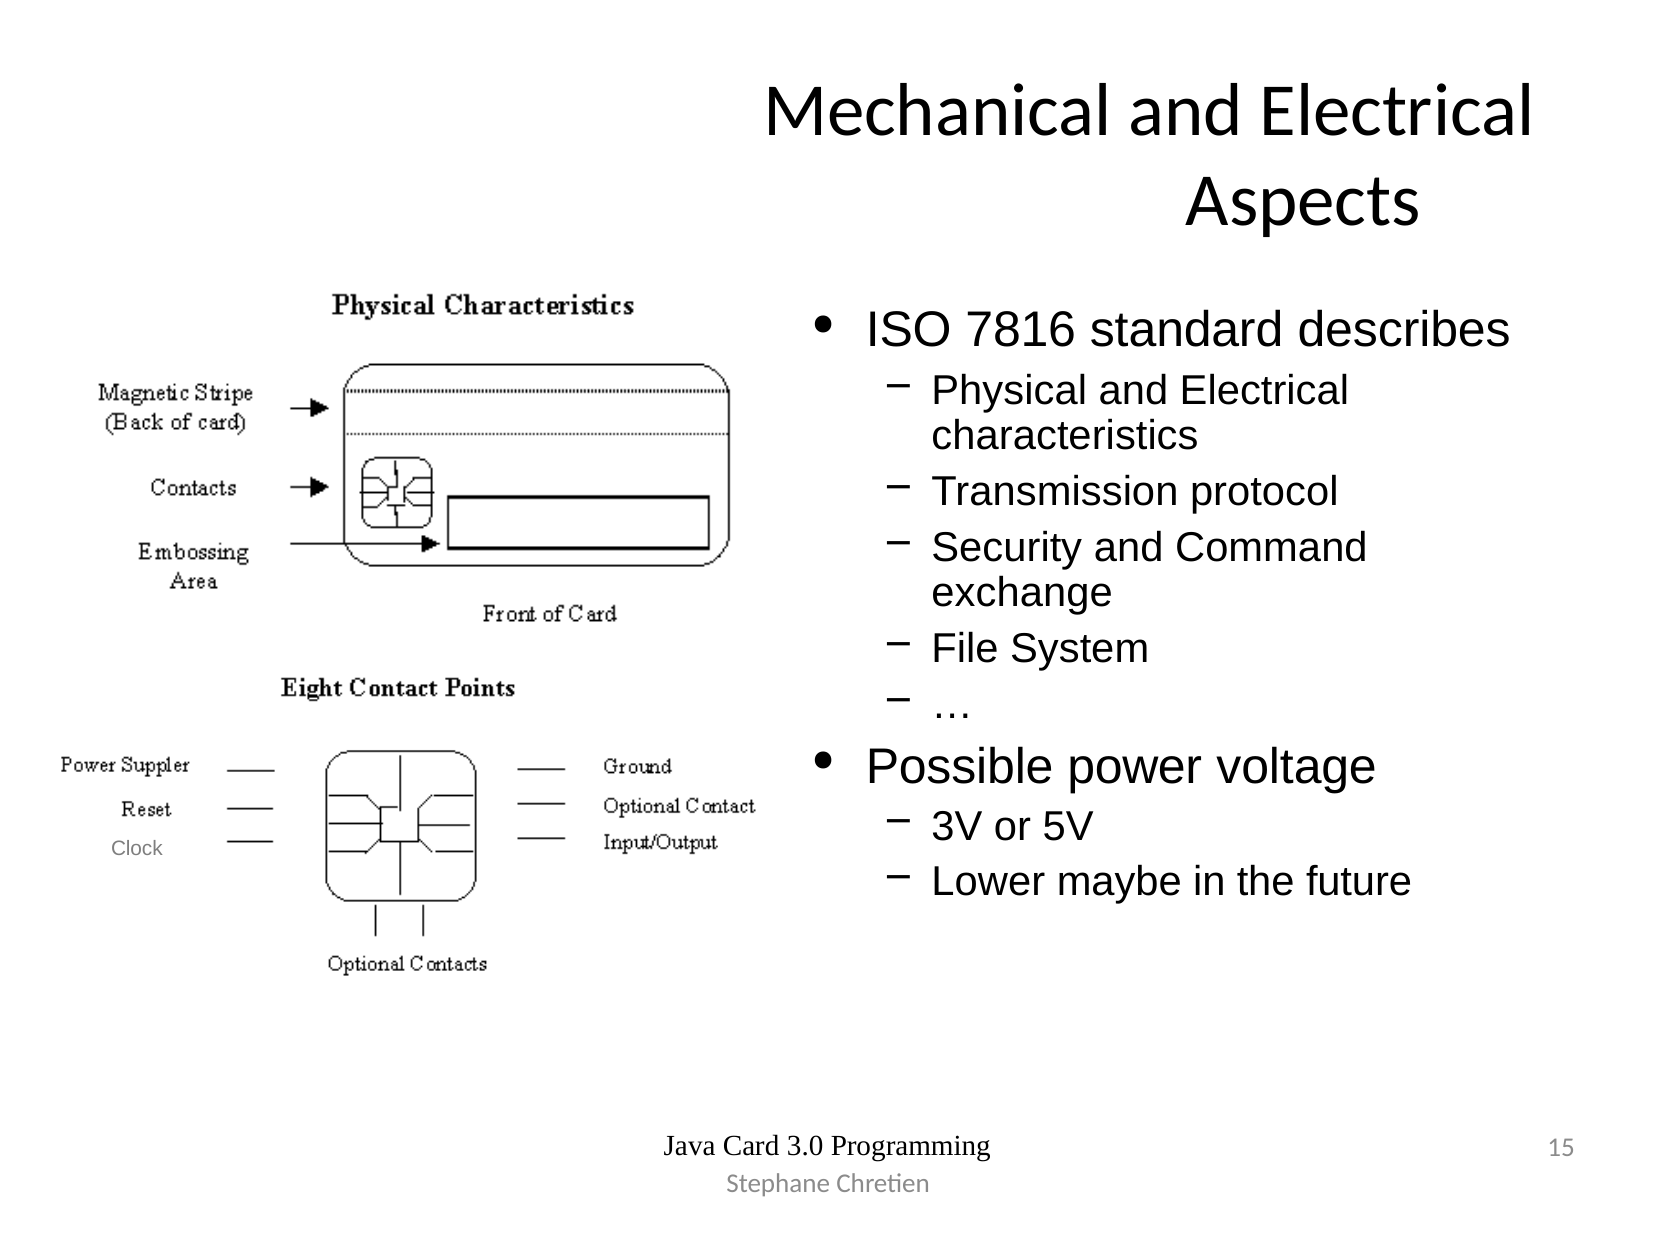

# Mechanical and Electrical  Aspects

ISO 7816 standard describes
Physical and Electrical characteristics
Transmission protocol
Security and Command exchange
File System
…
Possible power voltage
3V or 5V
Lower maybe in the future

Clock
Java Card 3.0 Programming
15
Stephane Chretien